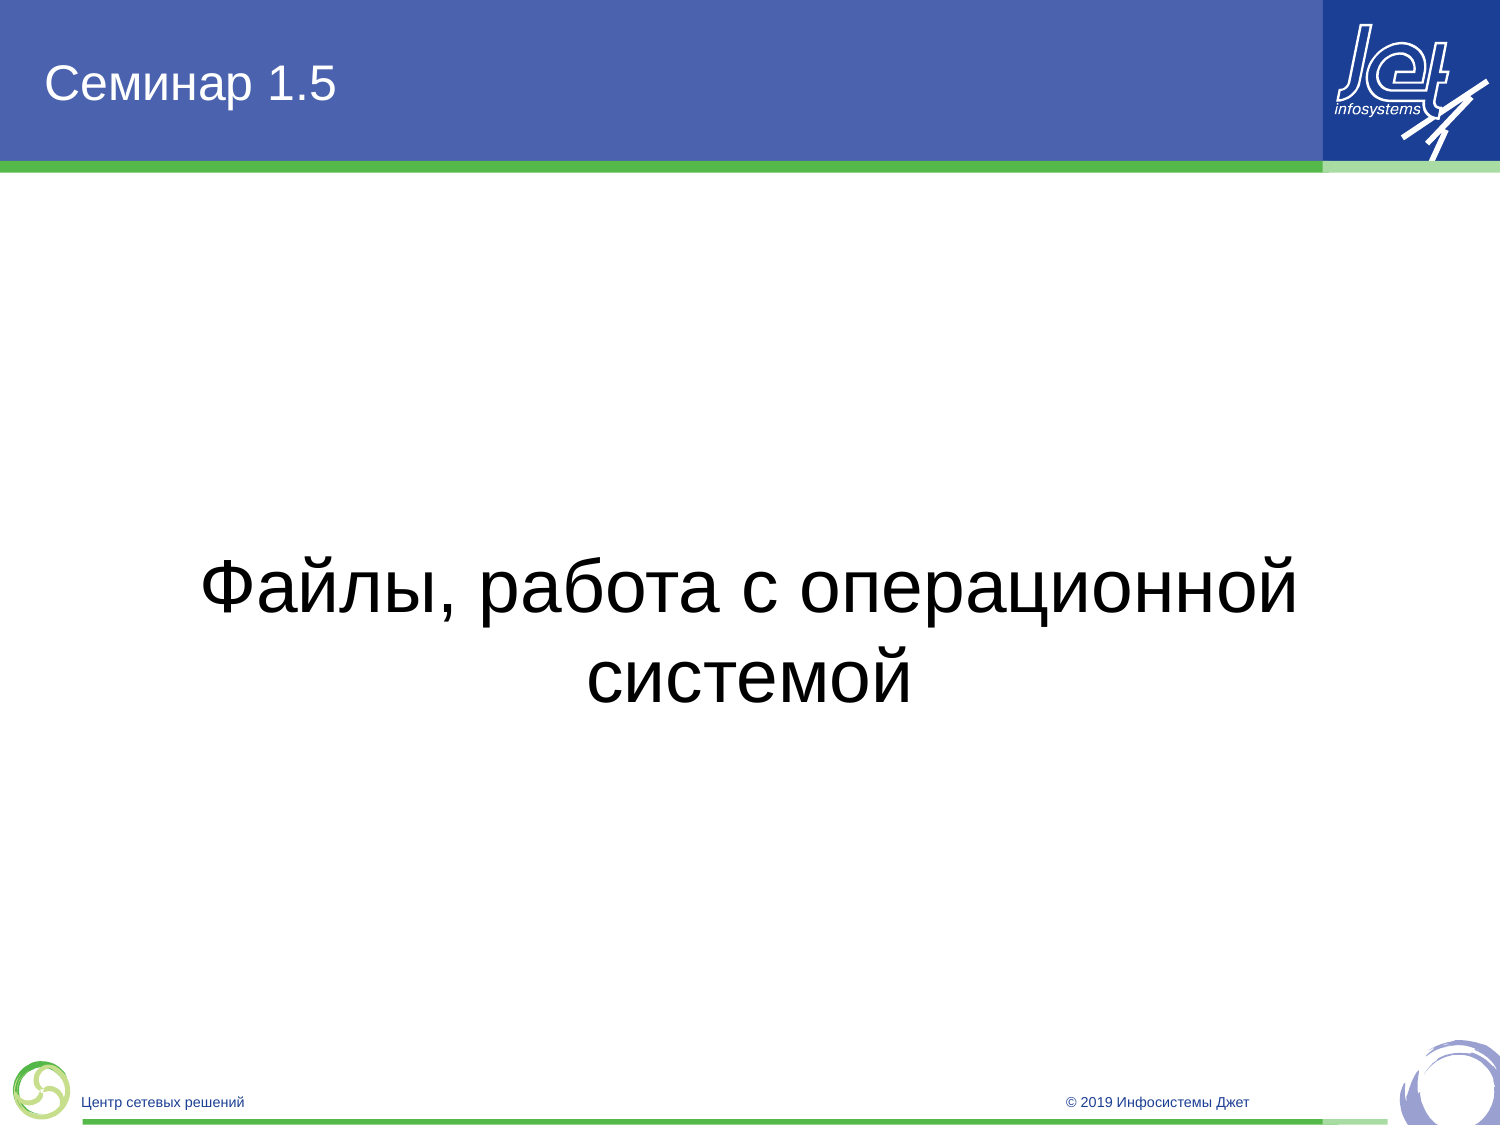

# Семинар 1.5
Файлы, работа с операционной системой